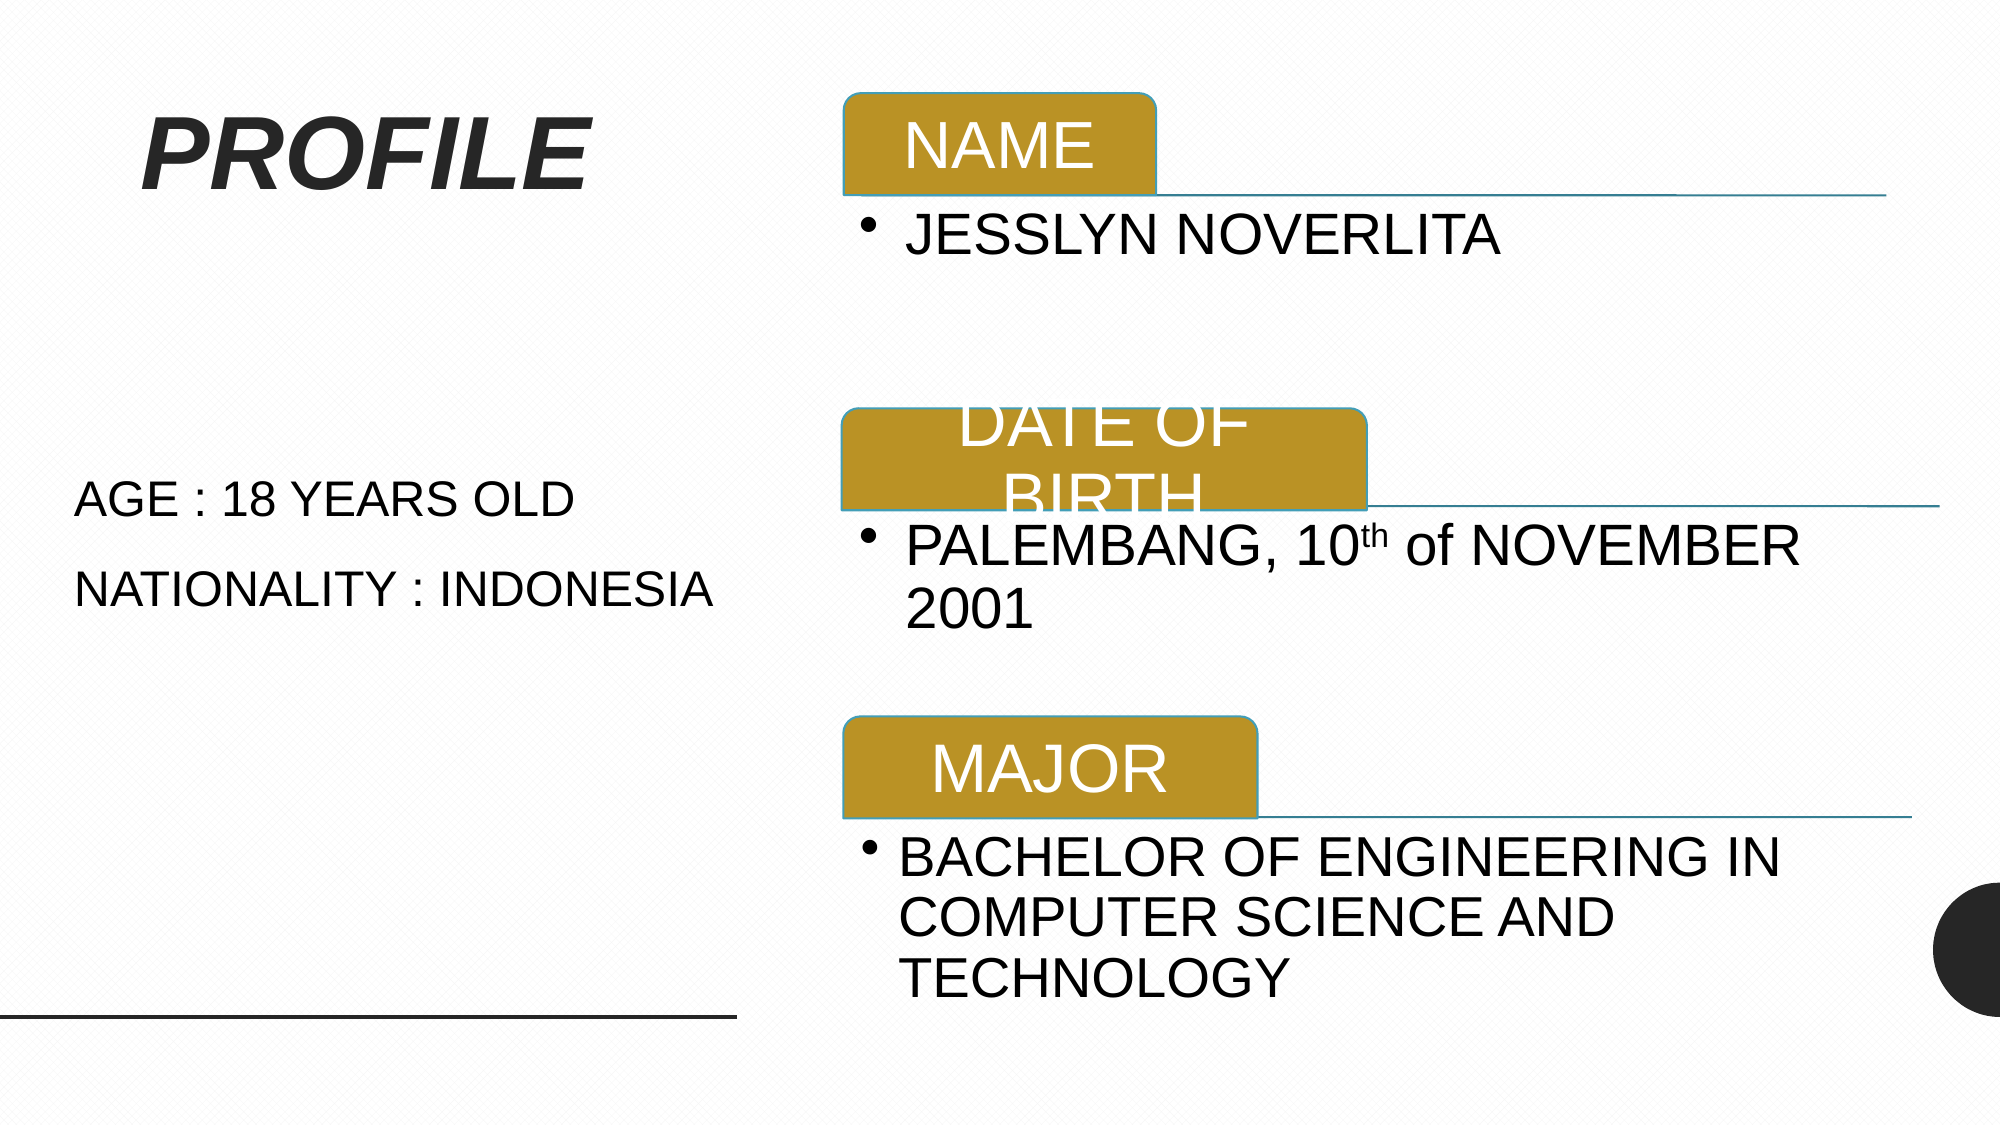

# PROFILE

NAME
JESSLYN NOVERLITA

DATE OF BIRTH
PALEMBANG, 10th of NOVEMBER 2001

MAJOR
BACHELOR OF ENGINEERING IN COMPUTER SCIENCE AND TECHNOLOGY
AGE : 18 YEARS OLD
NATIONALITY : INDONESIA